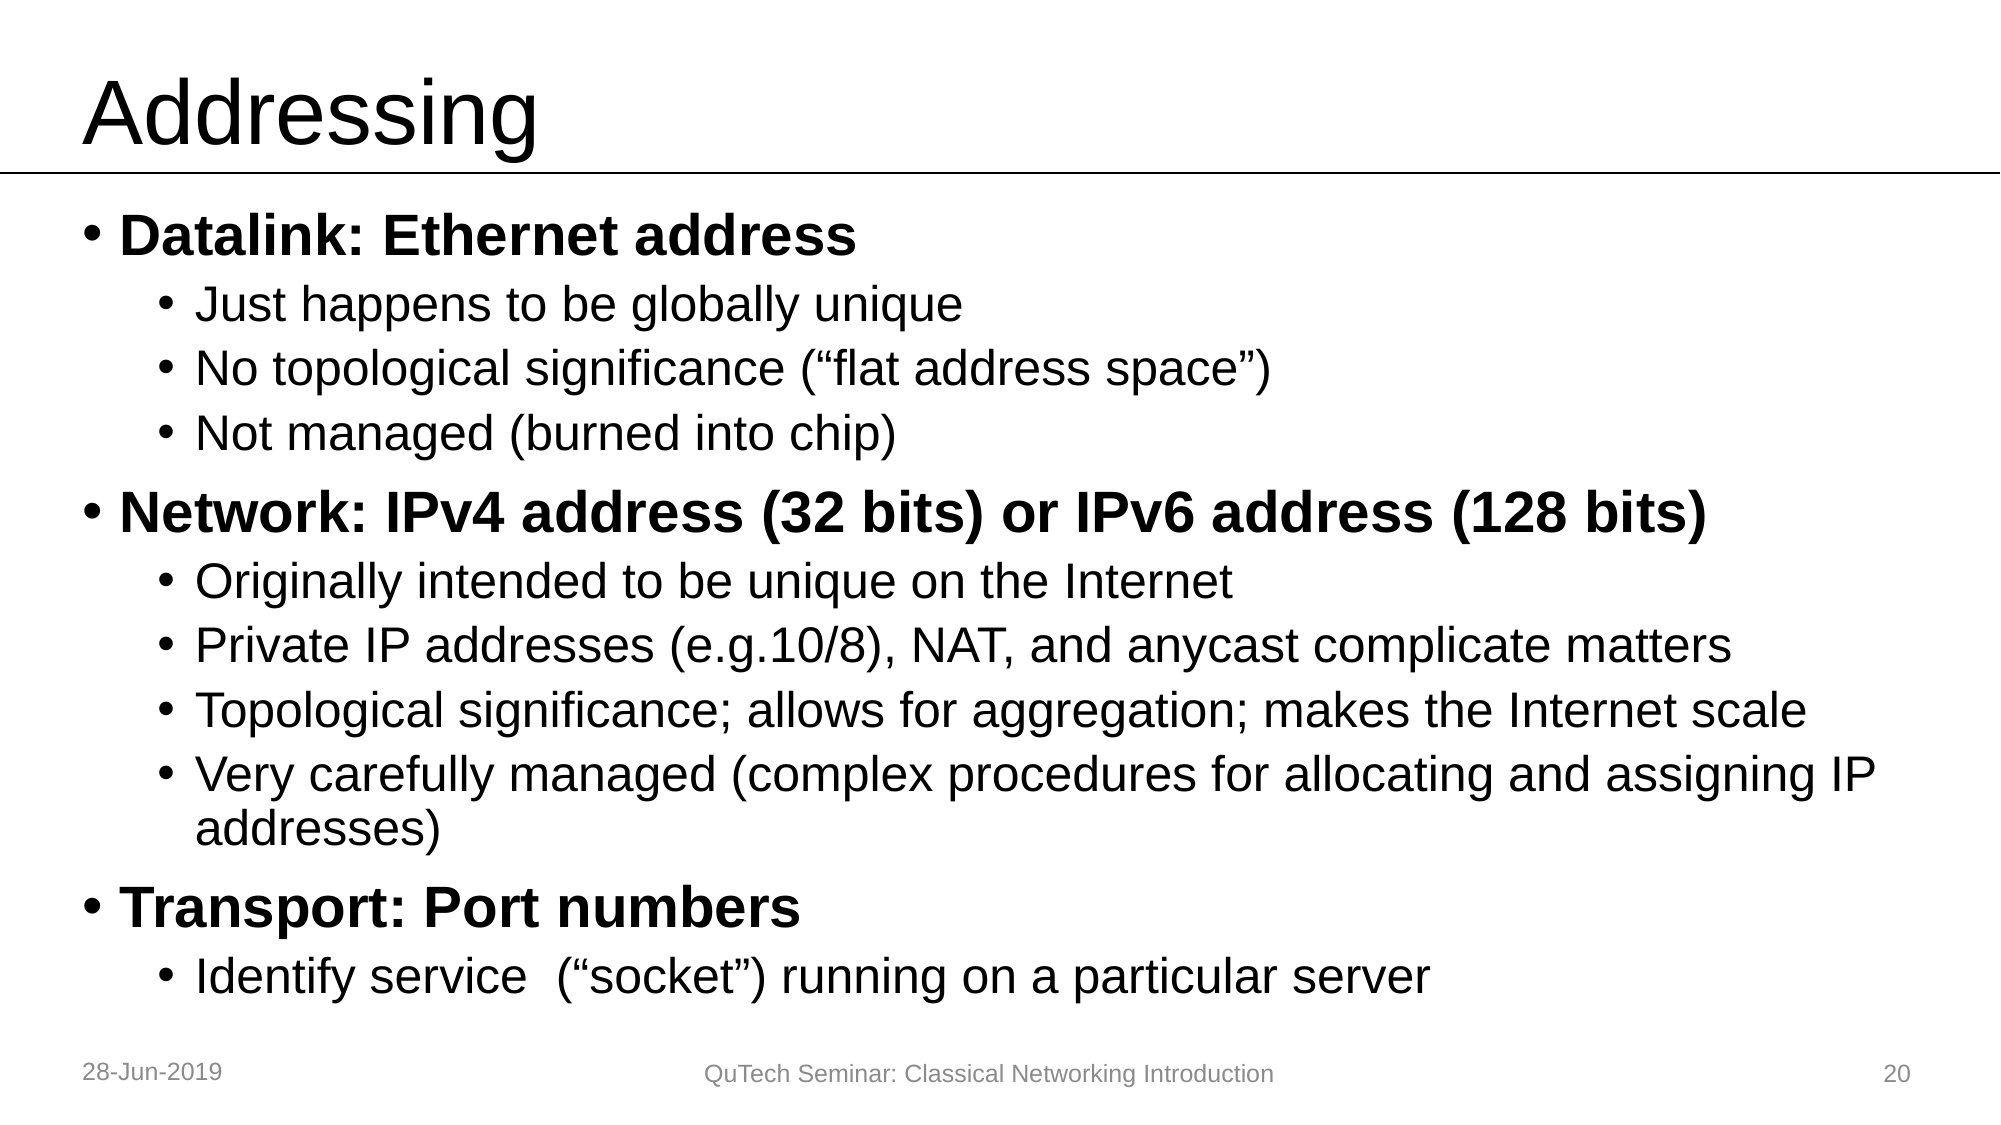

# Addressing
Datalink: Ethernet address
Just happens to be globally unique
No topological significance (“flat address space”)
Not managed (burned into chip)
Network: IPv4 address (32 bits) or IPv6 address (128 bits)
Originally intended to be unique on the Internet
Private IP addresses (e.g.10/8), NAT, and anycast complicate matters
Topological significance; allows for aggregation; makes the Internet scale
Very carefully managed (complex procedures for allocating and assigning IP addresses)
Transport: Port numbers
Identify service  (“socket”) running on a particular server
28-Jun-2019
QuTech Seminar: Classical Networking Introduction
20